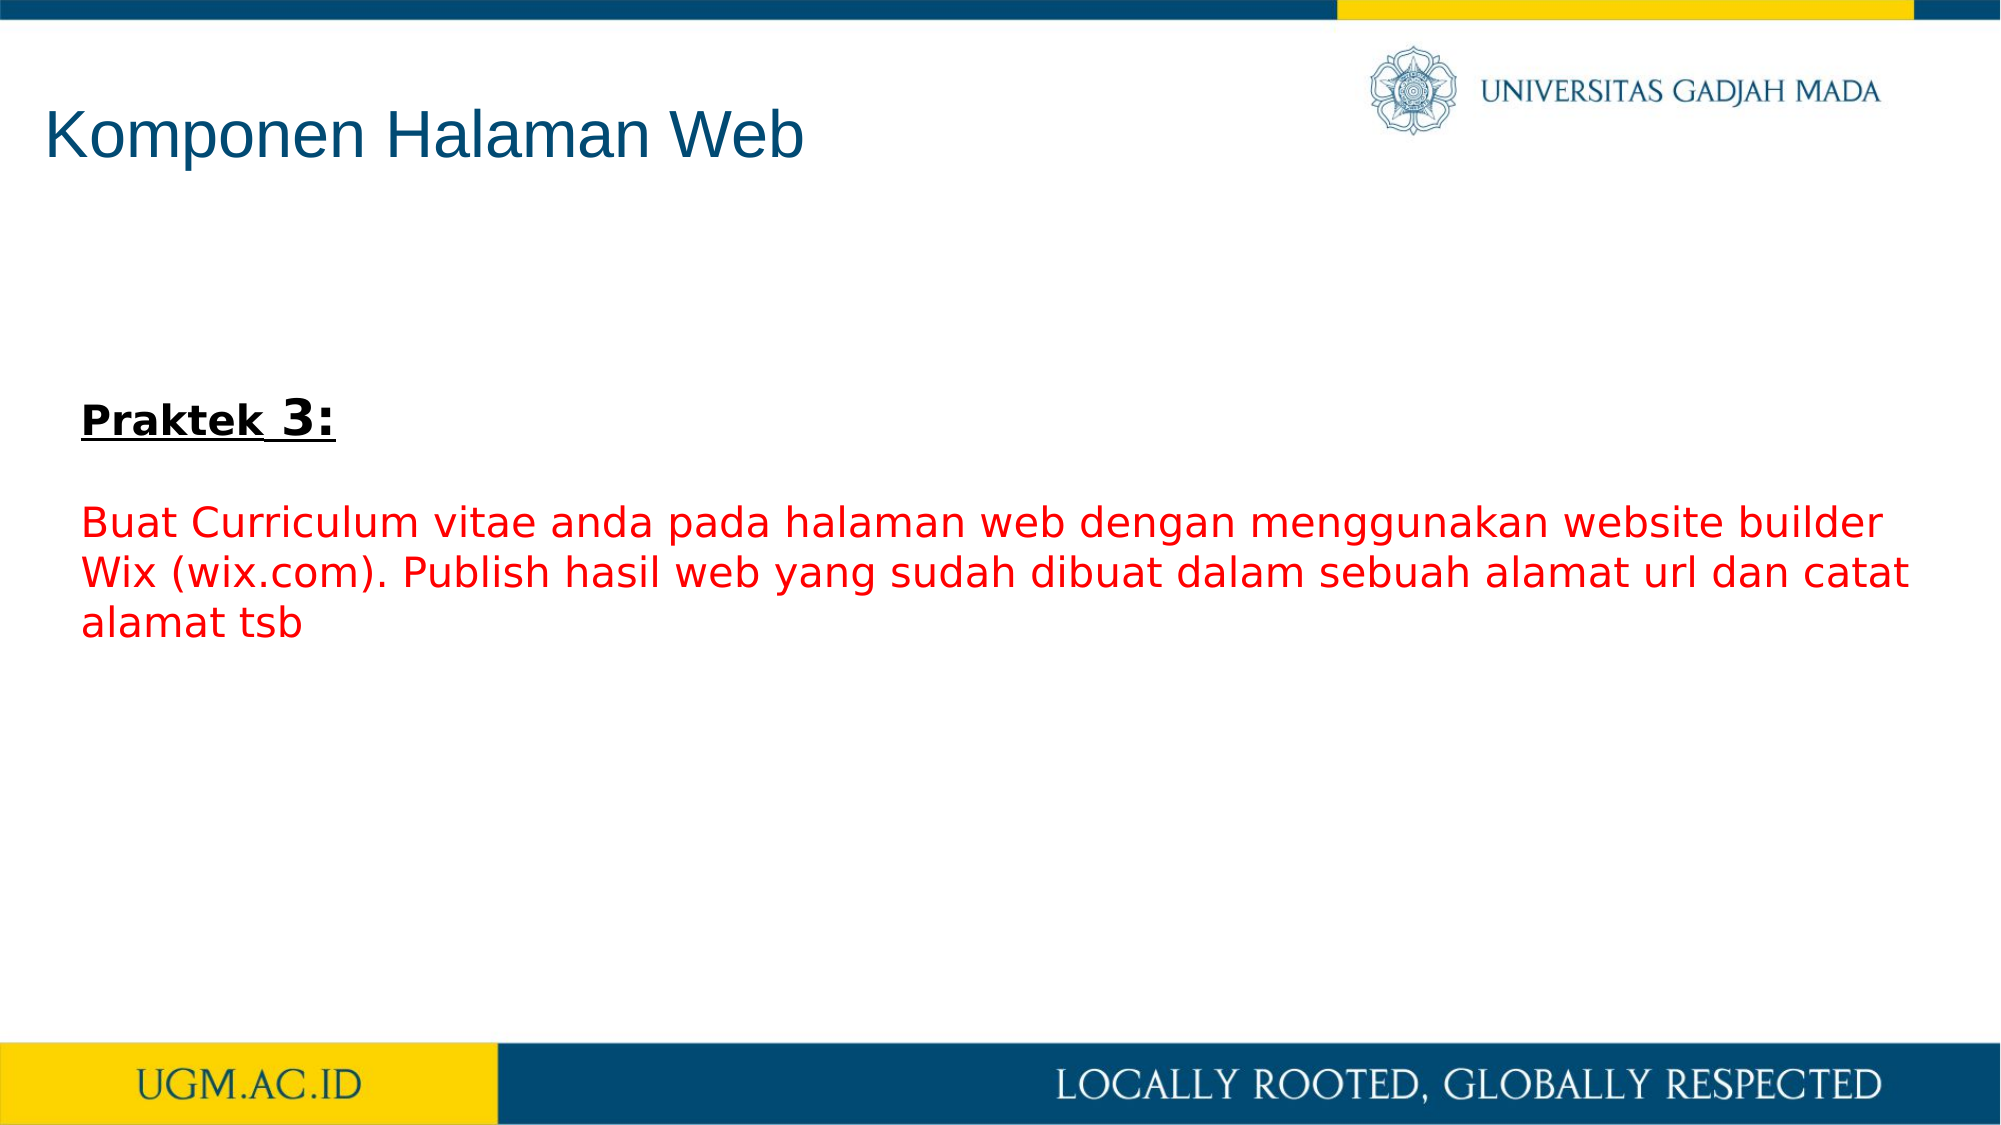

Komponen Halaman Web
Praktek 3:

Buat Curriculum vitae anda pada halaman web dengan menggunakan website builder Wix (wix.com). Publish hasil web yang sudah dibuat dalam sebuah alamat url dan catat alamat tsb